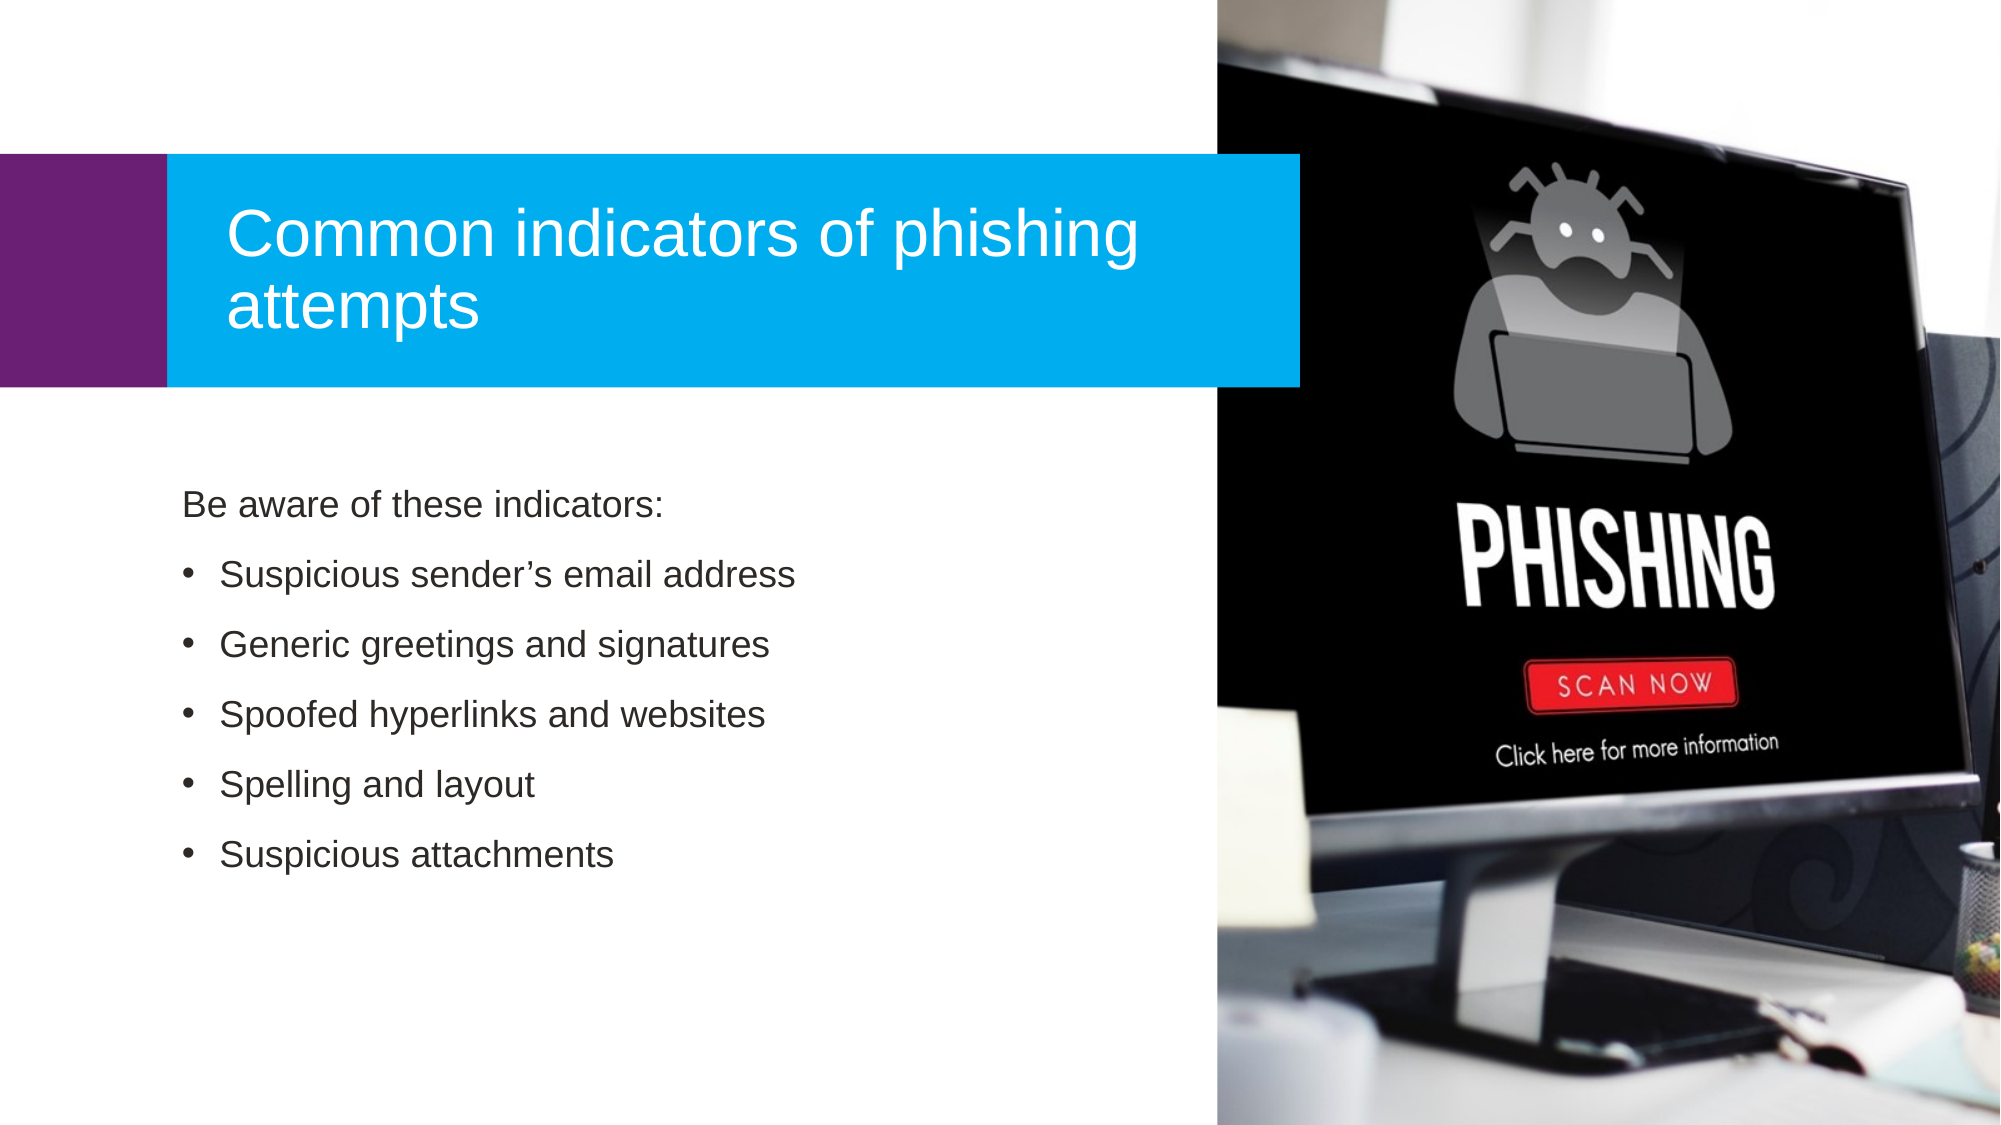

Common indicators of phishing attempts
Be aware of these indicators:
Suspicious sender’s email address
Generic greetings and signatures
Spoofed hyperlinks and websites
Spelling and layout
Suspicious attachments